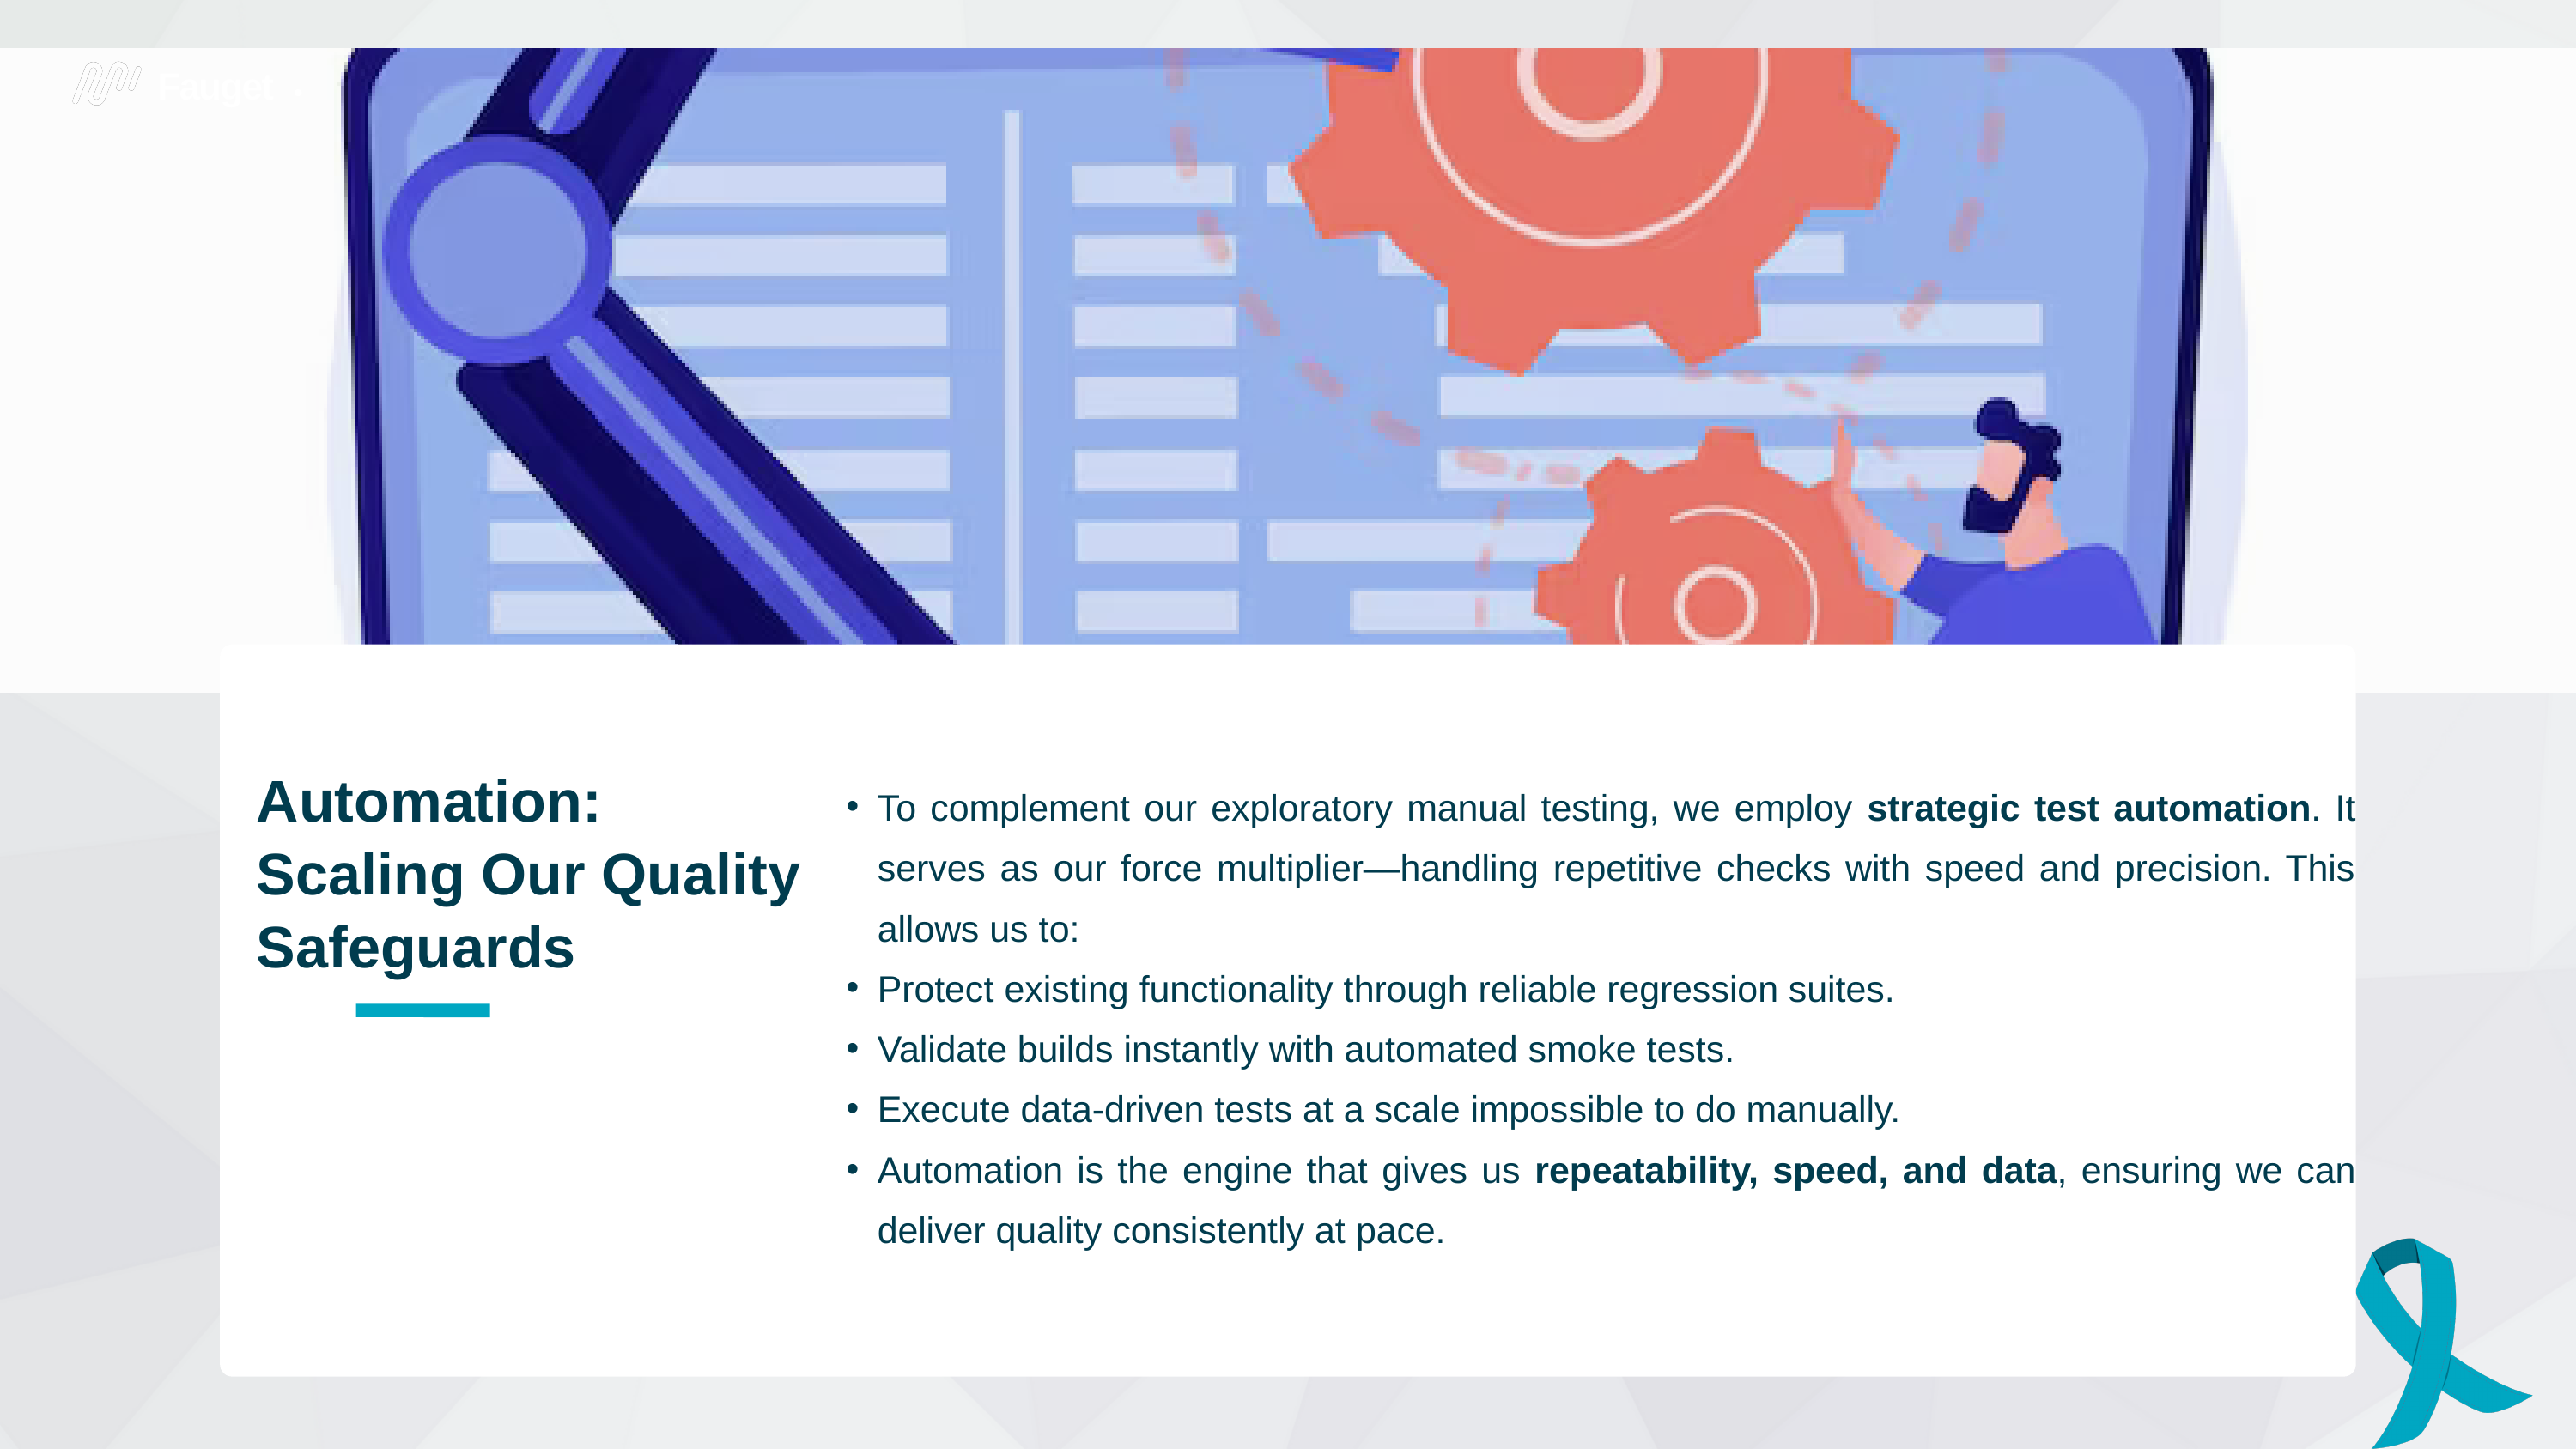

Fauget

To complement our exploratory manual testing, we employ strategic test automation. It serves as our force multiplier—handling repetitive checks with speed and precision. This allows us to:
Protect existing functionality through reliable regression suites.
Validate builds instantly with automated smoke tests.
Execute data-driven tests at a scale impossible to do manually.
Automation is the engine that gives us repeatability, speed, and data, ensuring we can deliver quality consistently at pace.

Automation: Scaling Our Quality Safeguards